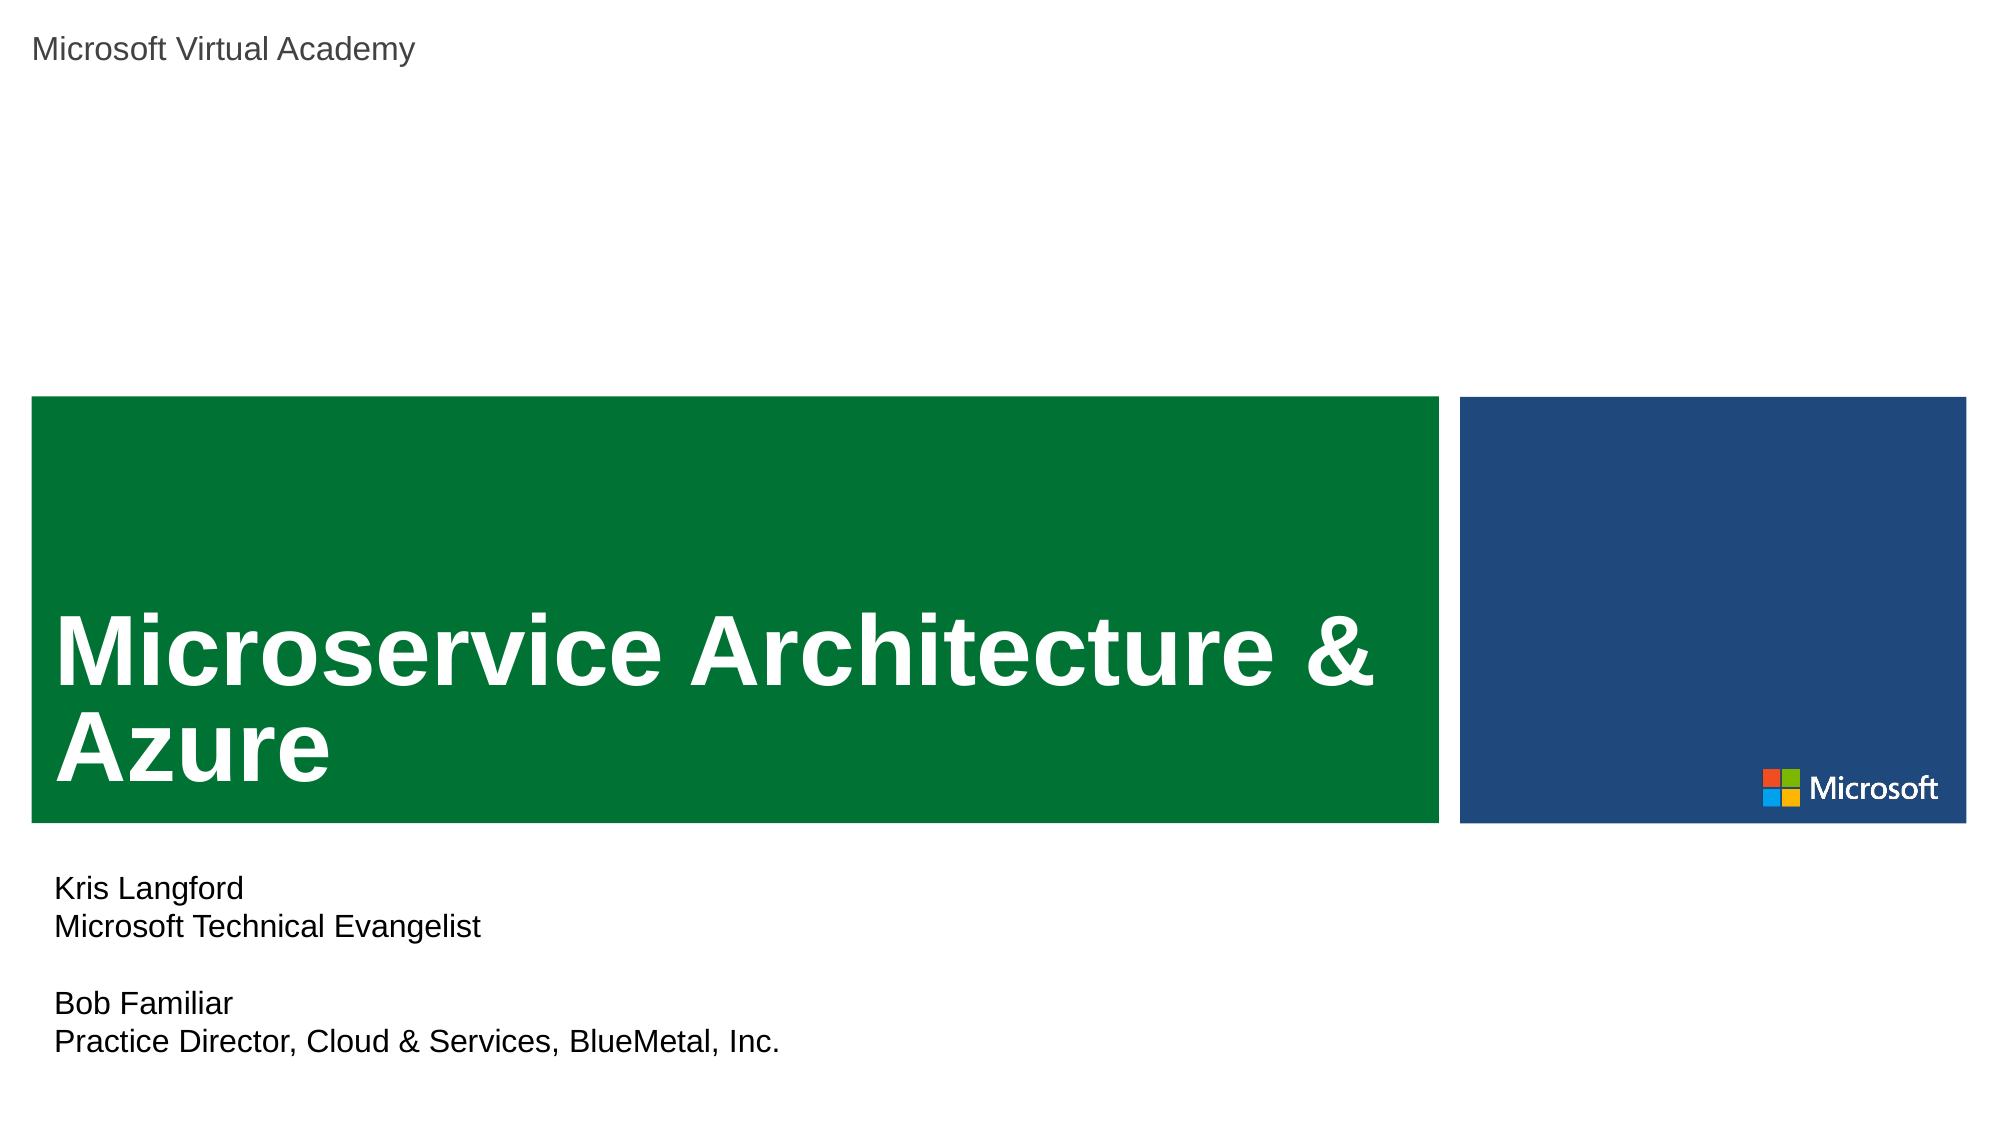

# Microservice Architecture & Azure
Kris Langford
Microsoft Technical Evangelist

Bob Familiar
Practice Director, Cloud & Services, BlueMetal, Inc.